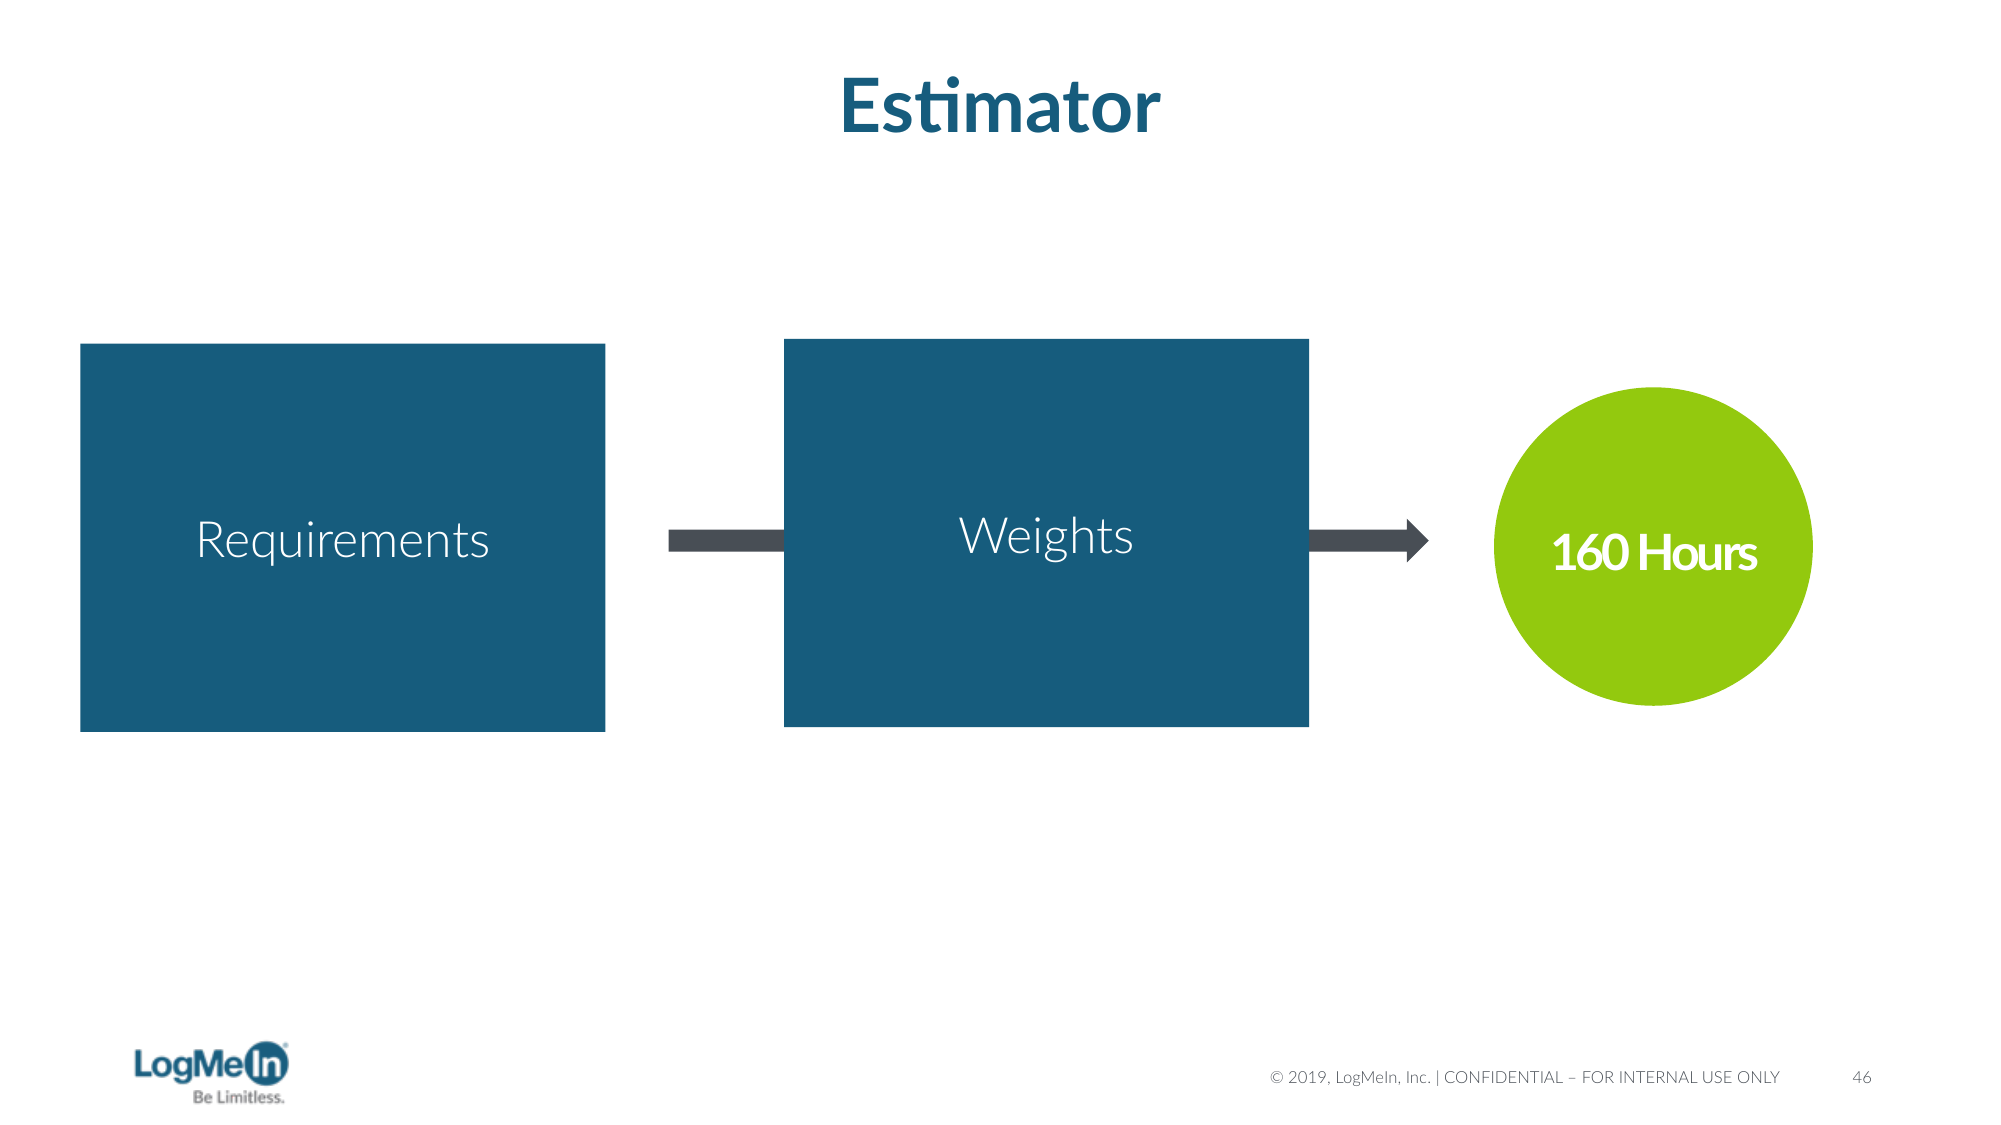

# Estimator
Schedule
Weights
Requirements
160 Hours